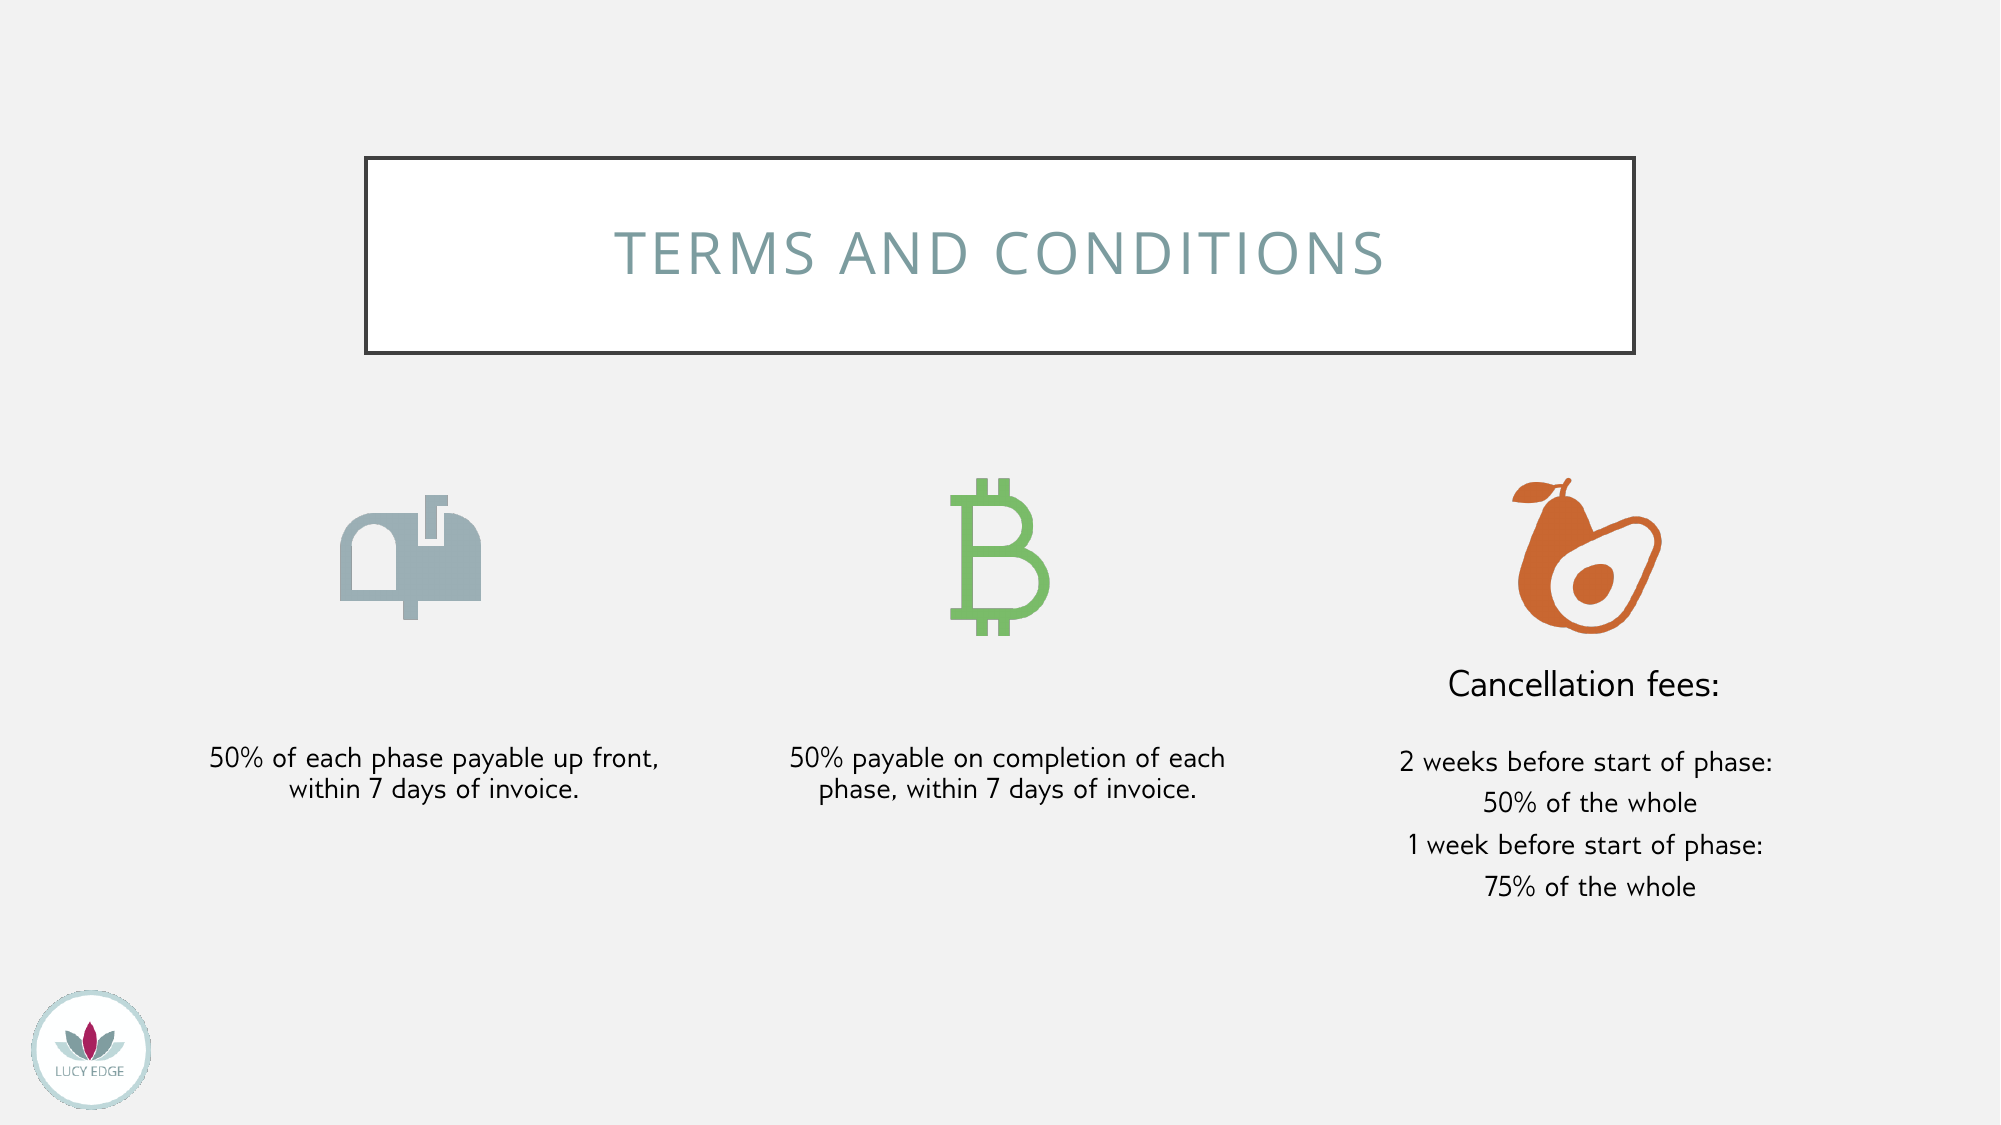

# Terms and conditions
50% of each phase payable up front, within 7 days of invoice.
50% payable on completion of each phase, within 7 days of invoice.
Cancellation fees:
2 weeks before start of phase:
50% of the whole
1 week before start of phase:
75% of the whole